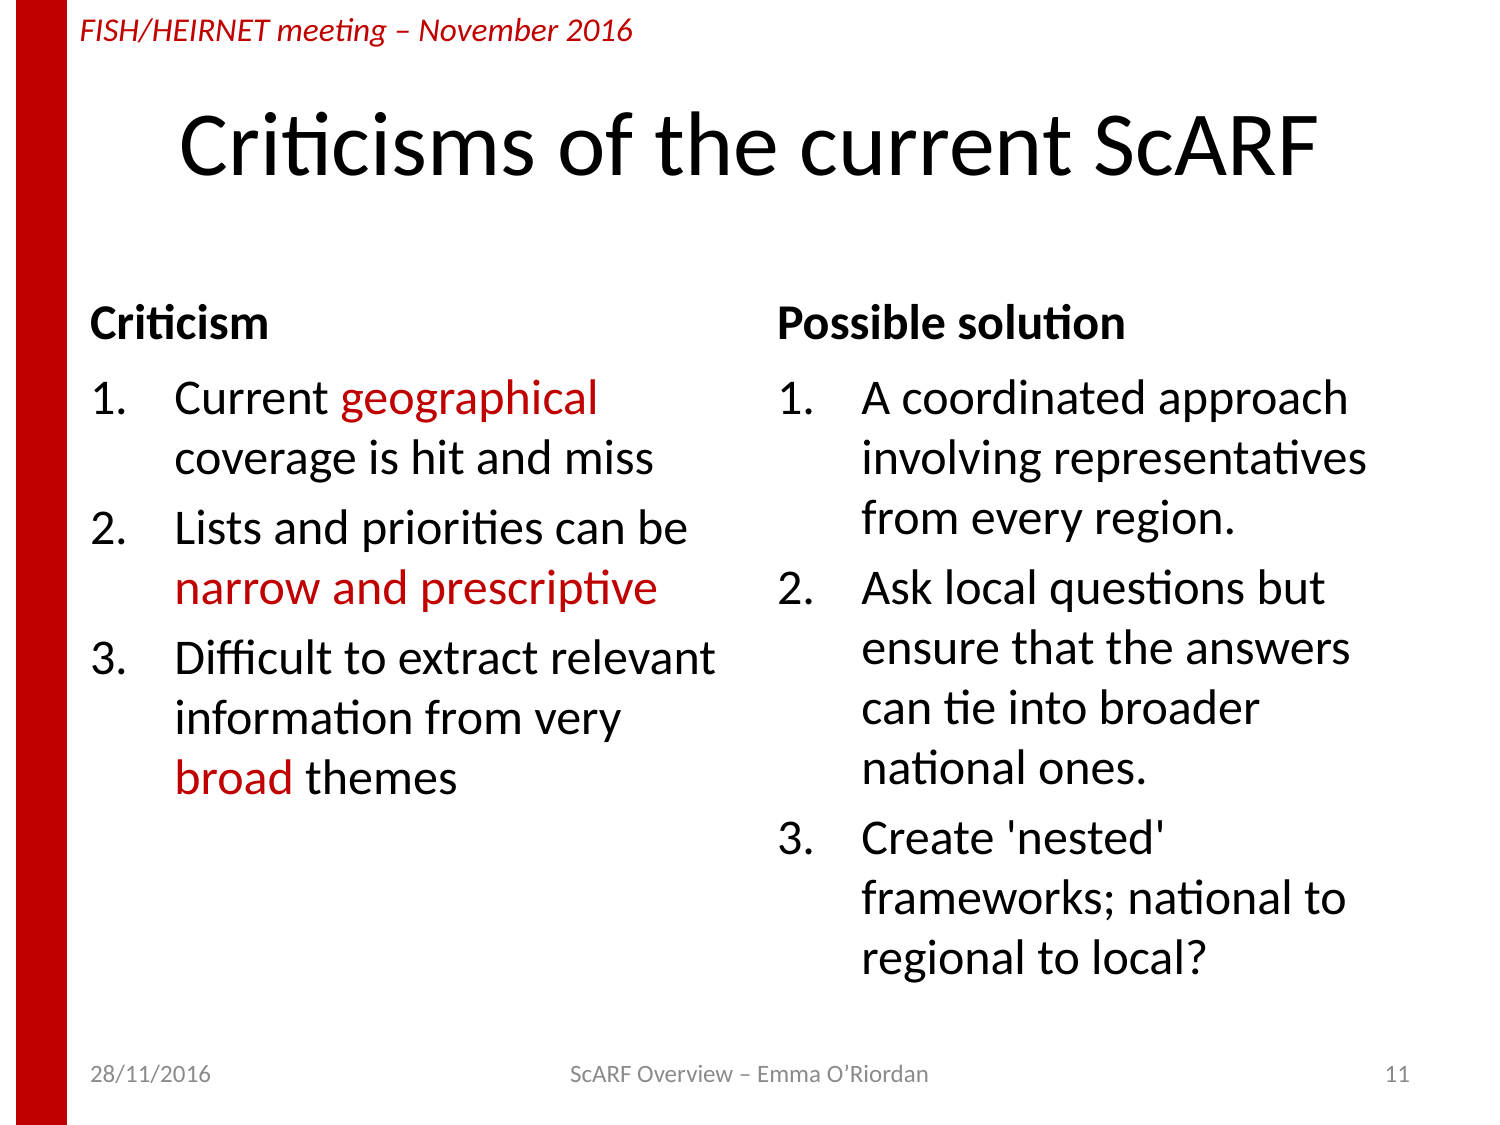

# Criticisms of the current ScARF
Criticism
Possible solution
Current geographical coverage is hit and miss
Lists and priorities can be narrow and prescriptive
Difficult to extract relevant information from very broad themes
A coordinated approach involving representatives from every region.
Ask local questions but ensure that the answers can tie into broader national ones.
Create 'nested' frameworks; national to regional to local?
28/11/2016
ScARF Overview – Emma O’Riordan
11